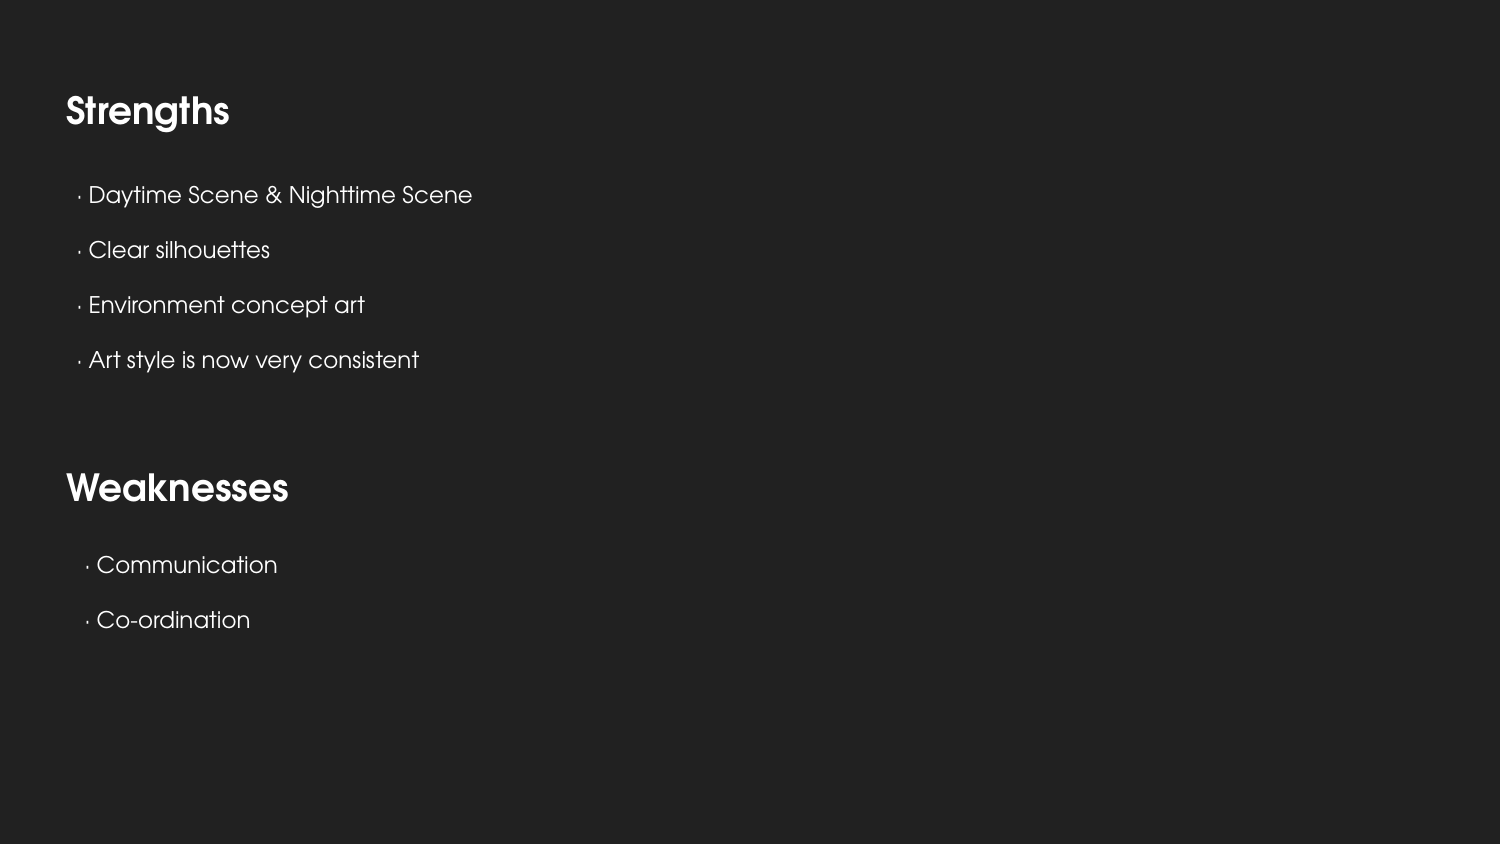

# Strengths
· Daytime Scene & Nighttime Scene

· Clear silhouettes

· Environment concept art
· Art style is now very consistent
Weaknesses
· Communication
· Co-ordination